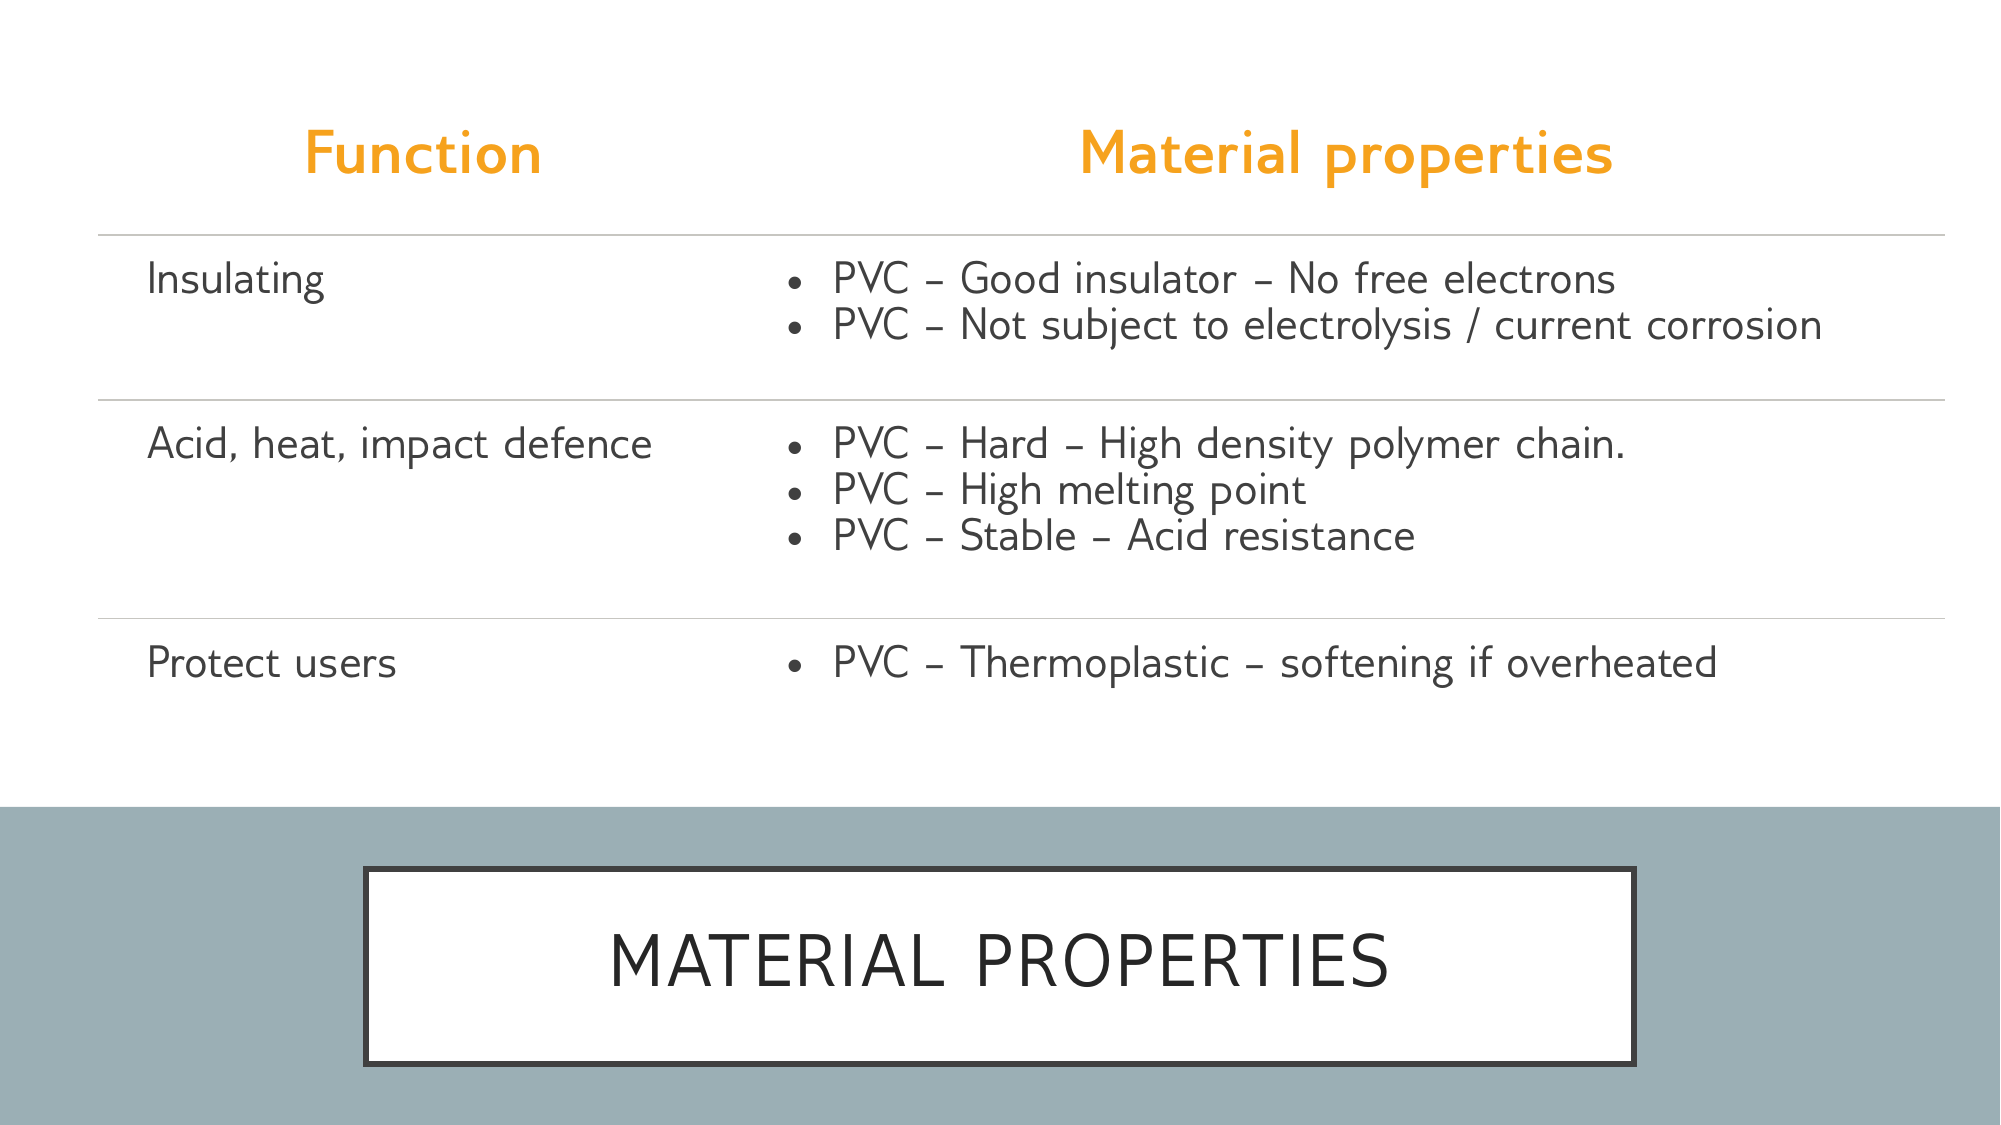

| Function | Material properties |
| --- | --- |
| Insulating | PVC – Good insulator – No free electrons PVC – Not subject to electrolysis / current corrosion |
| Acid, heat, impact defence | PVC – Hard – High density polymer chain. PVC – High melting point PVC – Stable – Acid resistance |
| Protect users | PVC – Thermoplastic – softening if overheated |

MATERIAL PROPERTIES